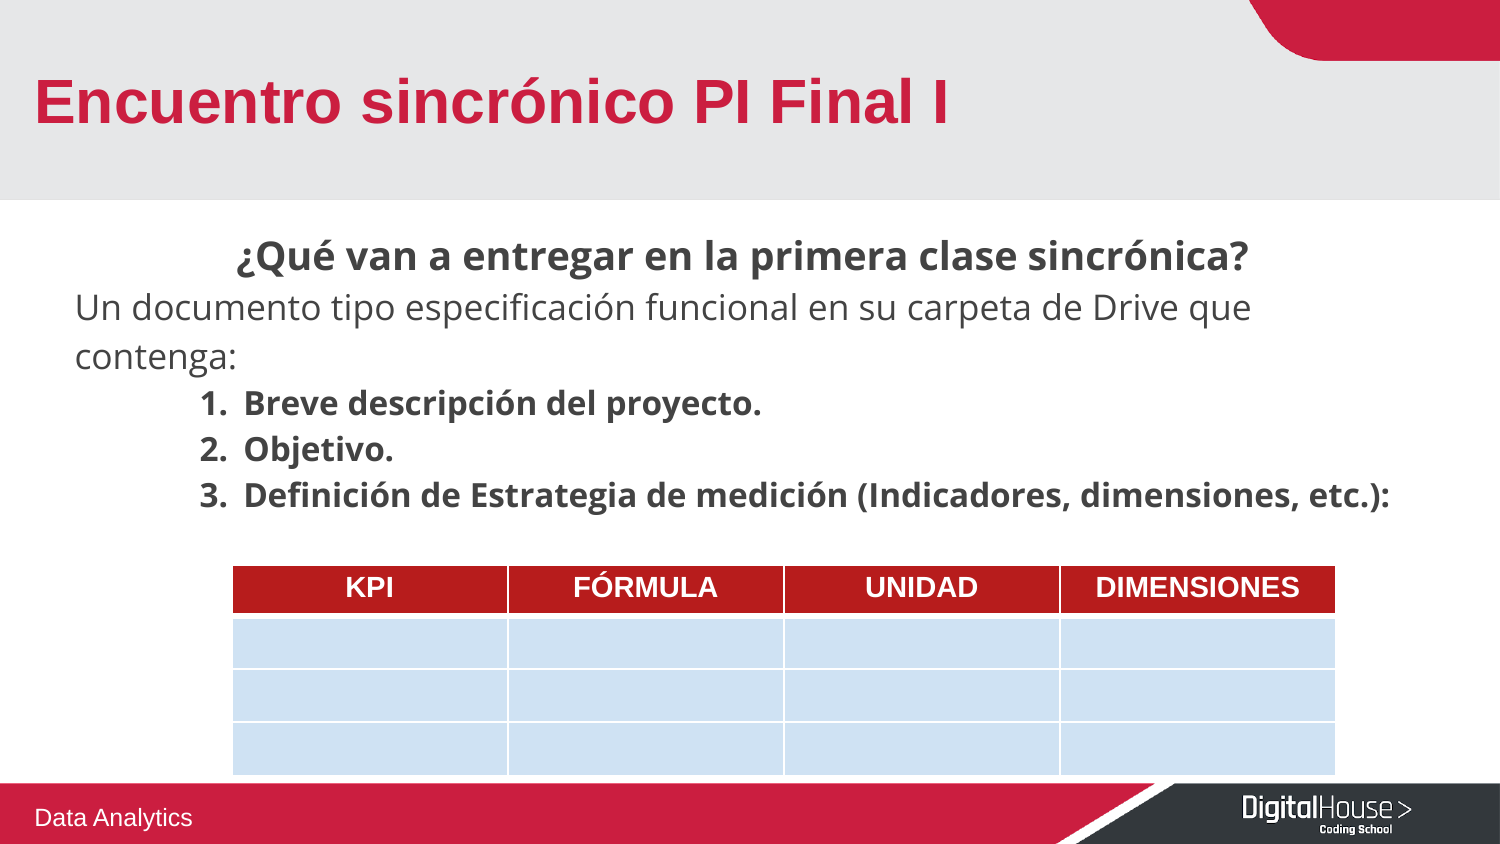

# Encuentro sincrónico PI Final I
¿Qué van a entregar en la primera clase sincrónica?
Un documento tipo especificación funcional en su carpeta de Drive que contenga:
Breve descripción del proyecto.
Objetivo.
Definición de Estrategia de medición (Indicadores, dimensiones, etc.):
| KPI | FÓRMULA | UNIDAD | DIMENSIONES |
| --- | --- | --- | --- |
|  |  |  |  |
|  |  |  |  |
|  |  |  |  |
Data Analytics